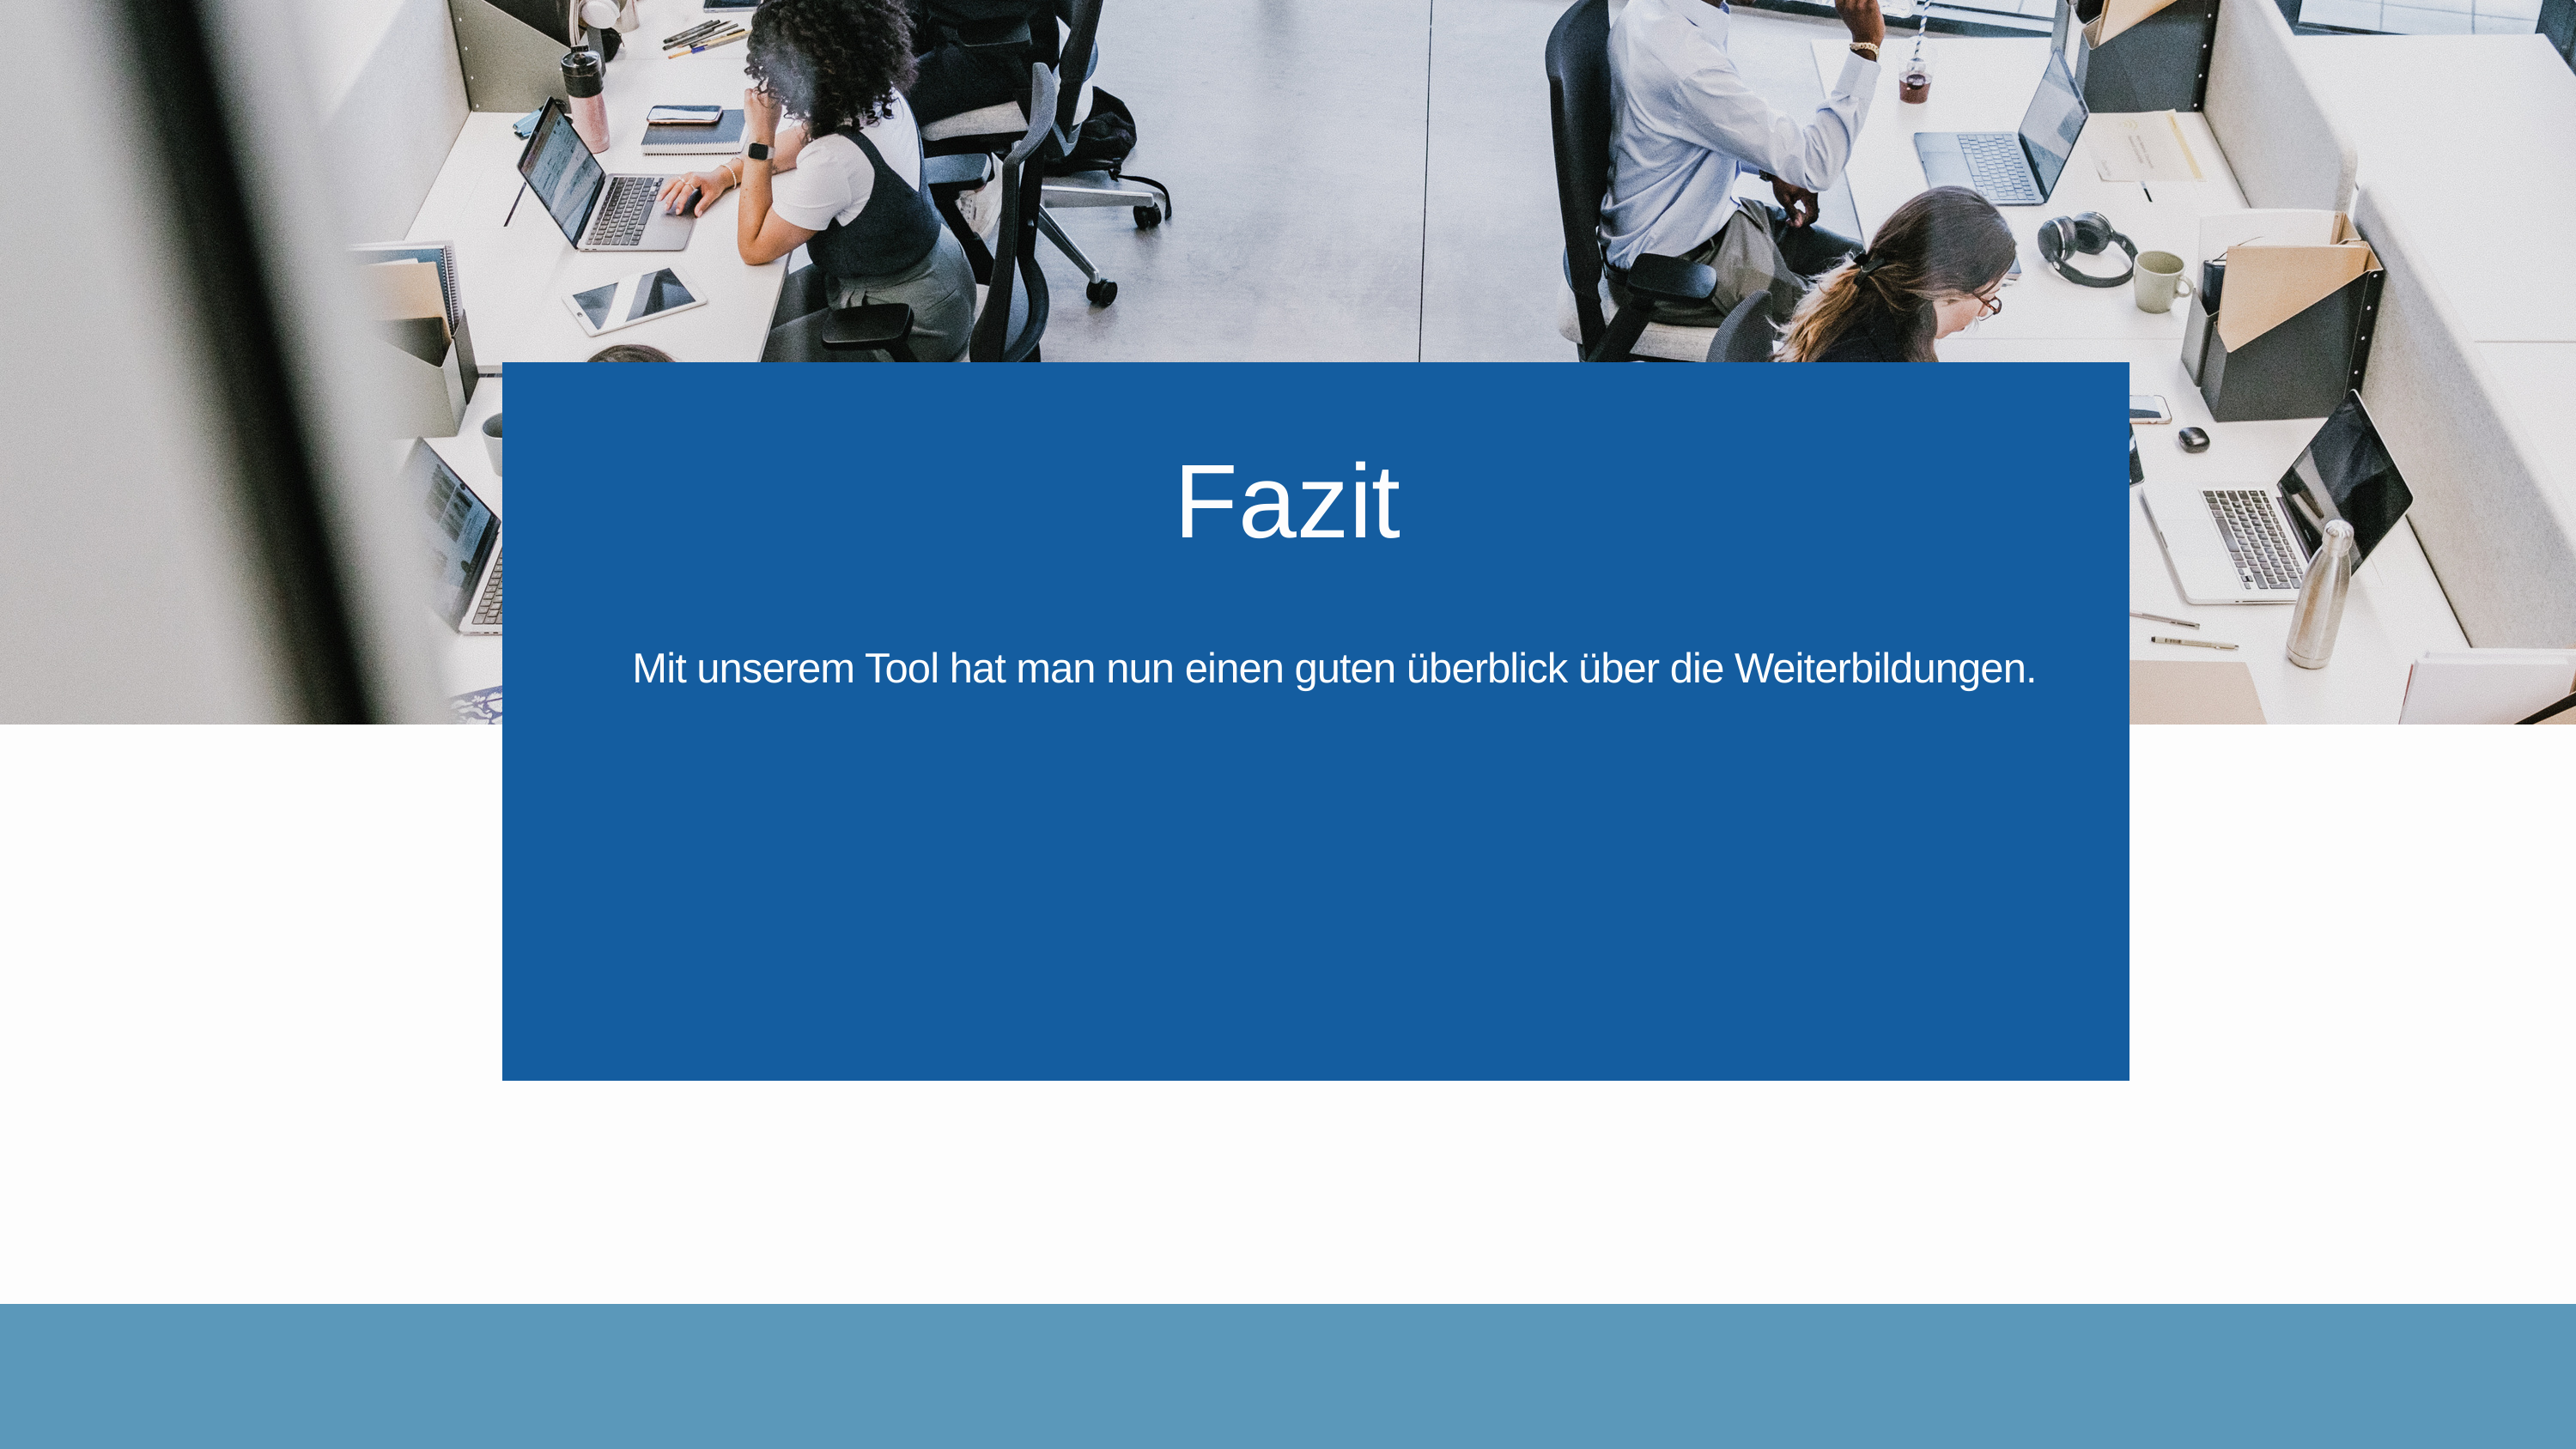

Fazit
Mit unserem Tool hat man nun einen guten überblick über die Weiterbildungen.